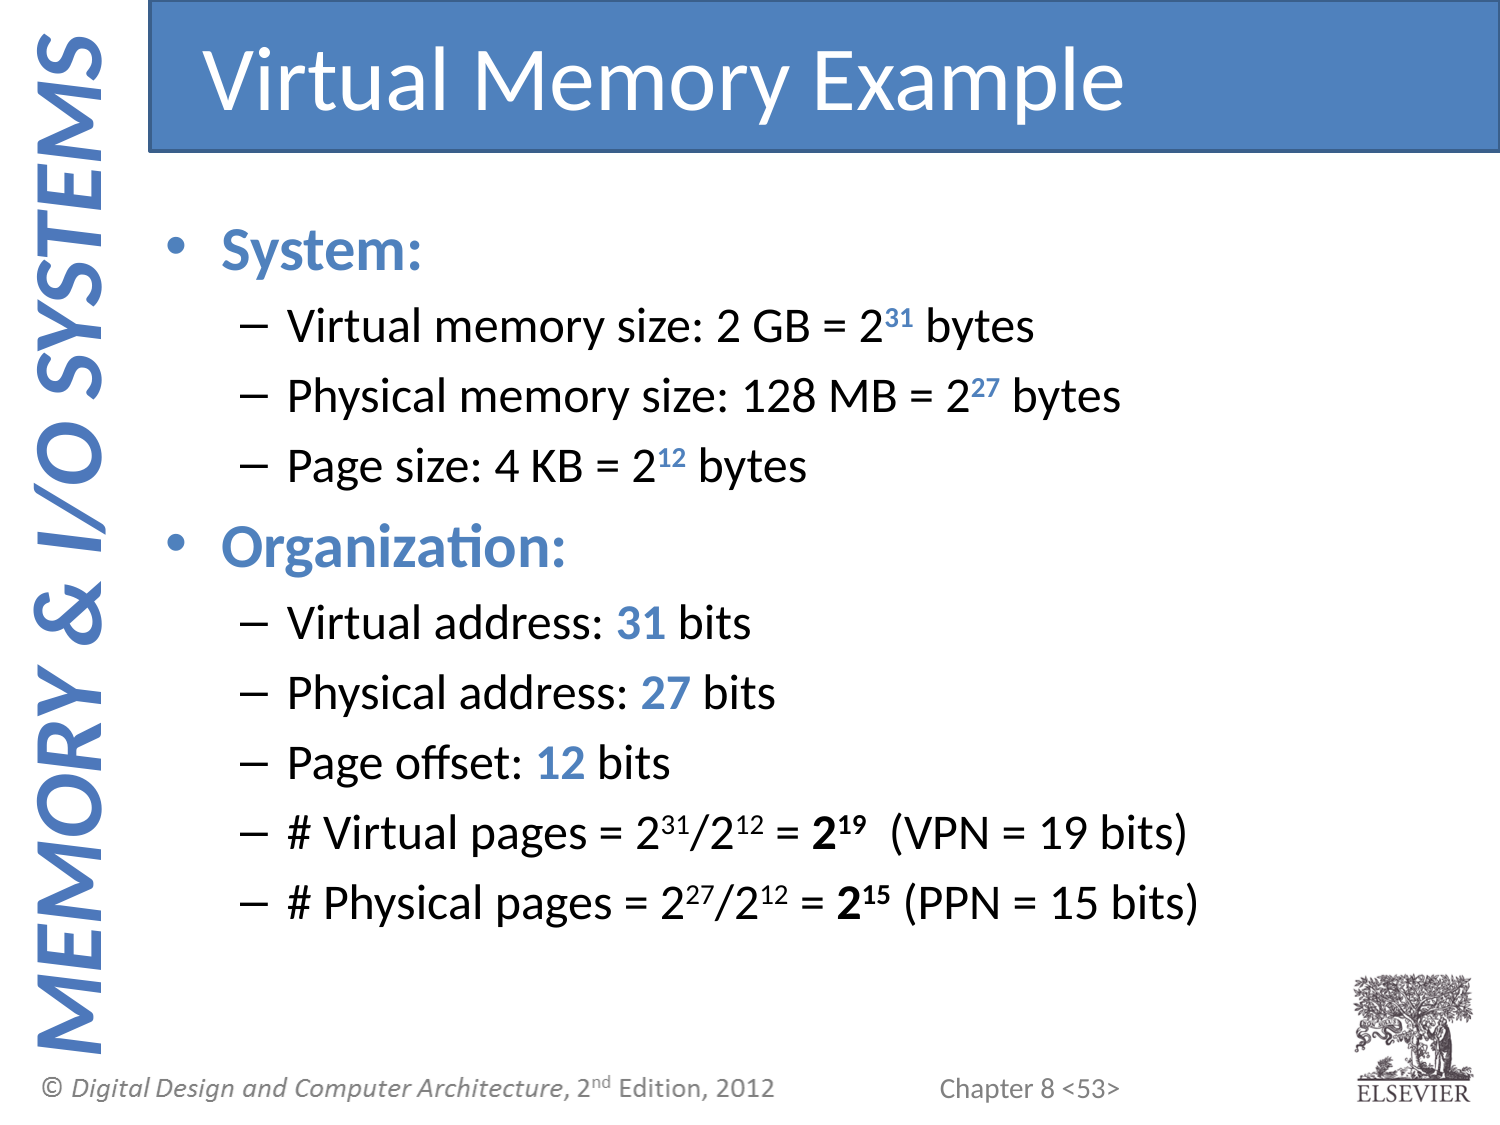

Virtual Memory Example

System:
Virtual memory size: 2 GB = 231 bytes
Physical memory size: 128 MB = 227 bytes
Page size: 4 KB = 212 bytes
Organization:
Virtual address: 31 bits
Physical address: 27 bits
Page offset: 12 bits
# Virtual pages = 231/212 = 219  (VPN = 19 bits)
# Physical pages = 227/212 = 215 (PPN = 15 bits)